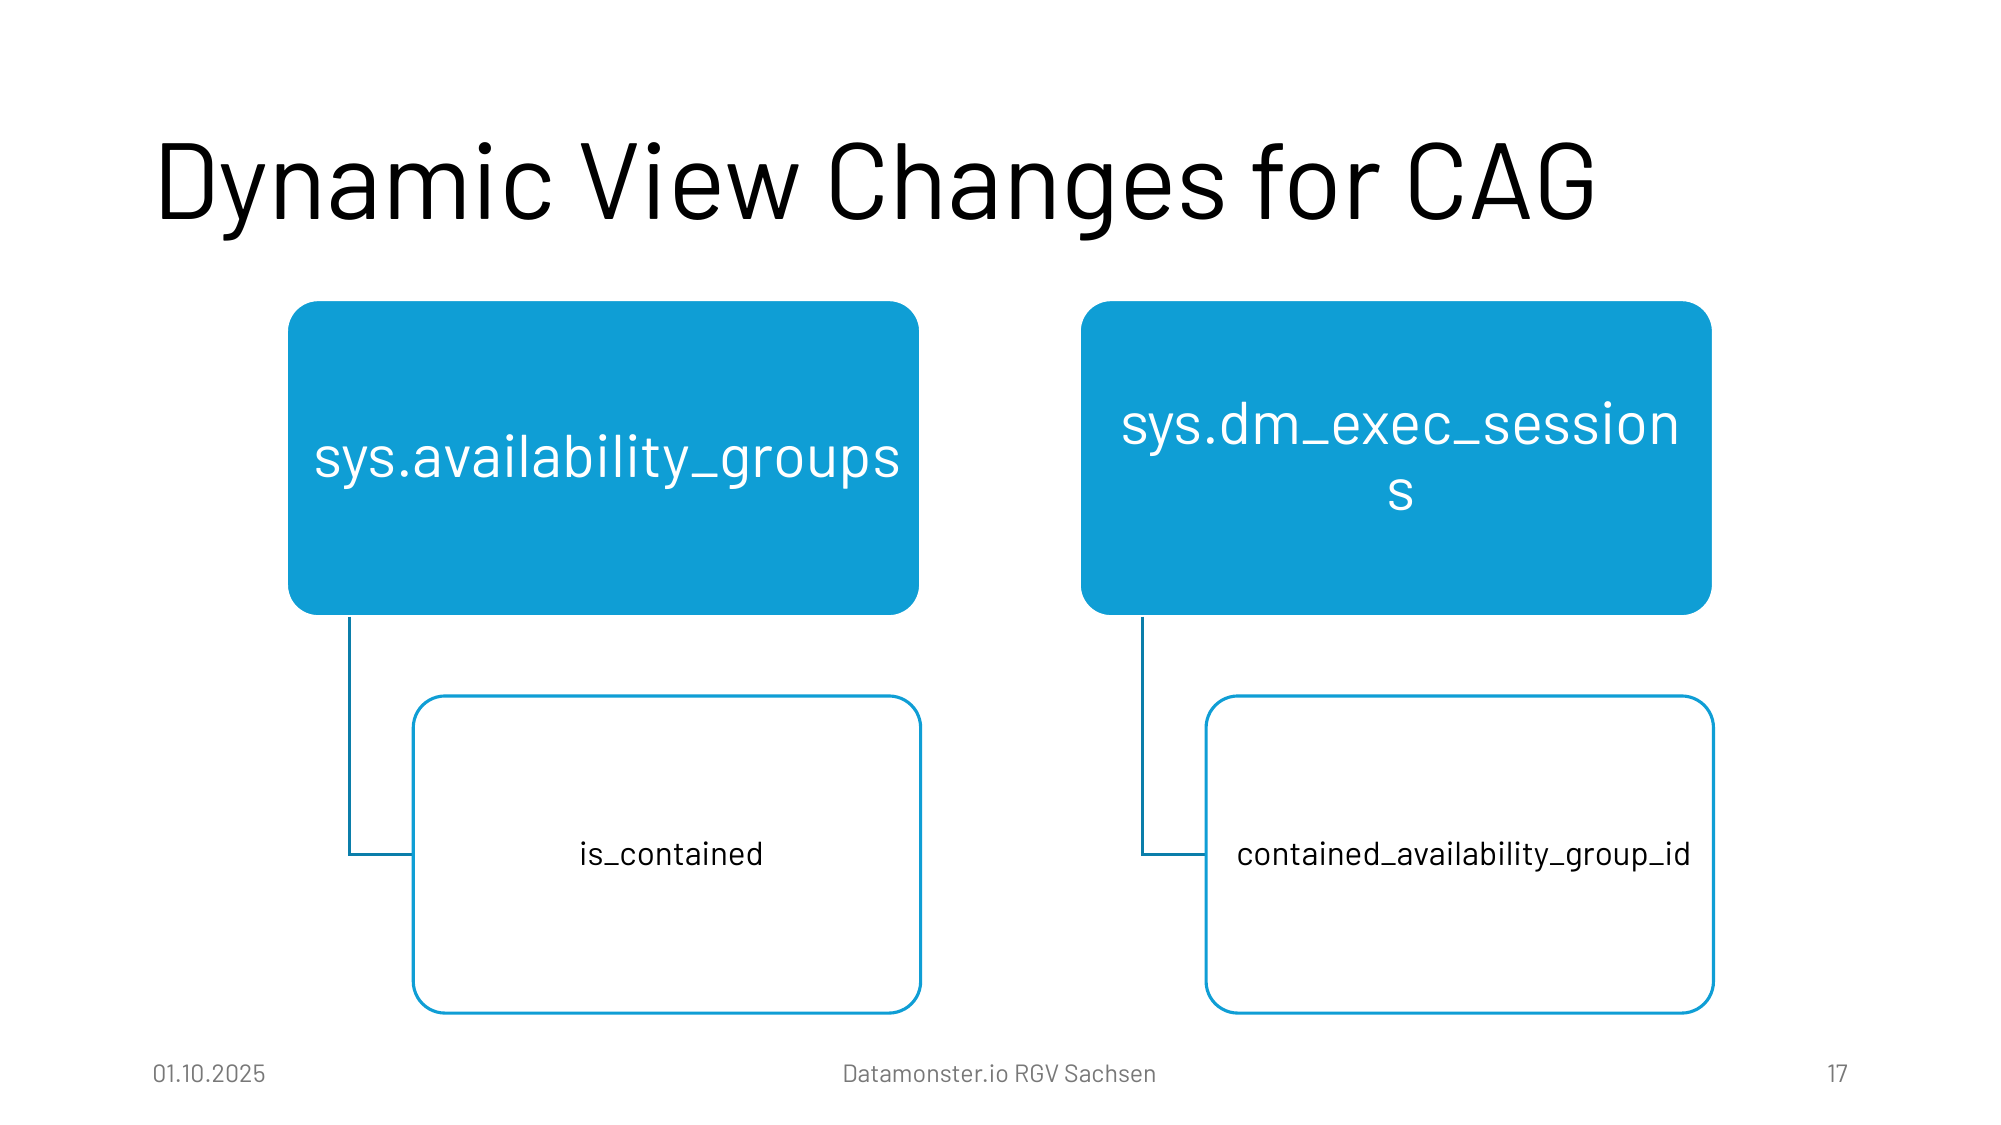

# Dynamic View Changes for CAG
sys.availability_groups
is_contained
sys.dm_exec_sessions
contained_availability_group_id
01.10.2025
Datamonster.io RGV Sachsen
17